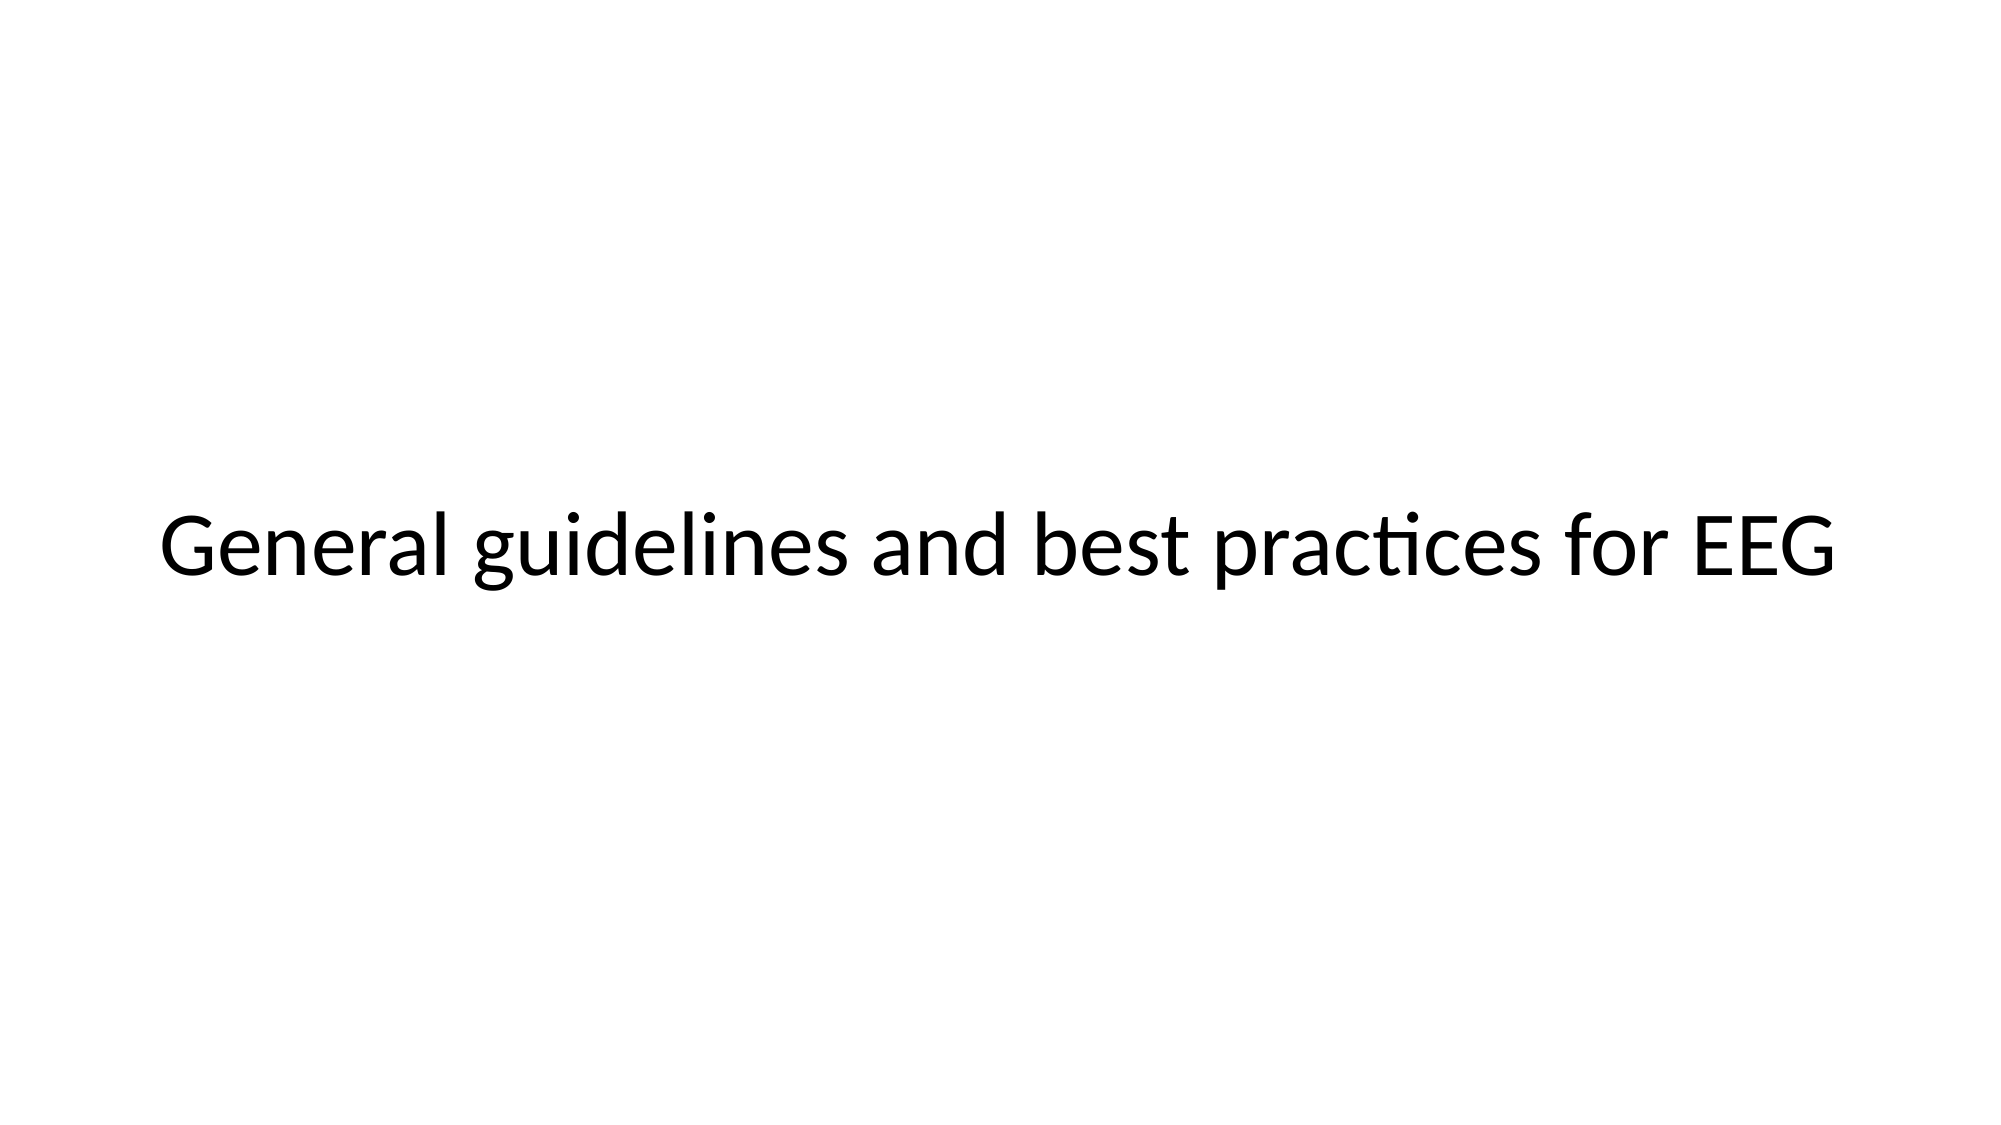

# General guidelines and best practices for EEG